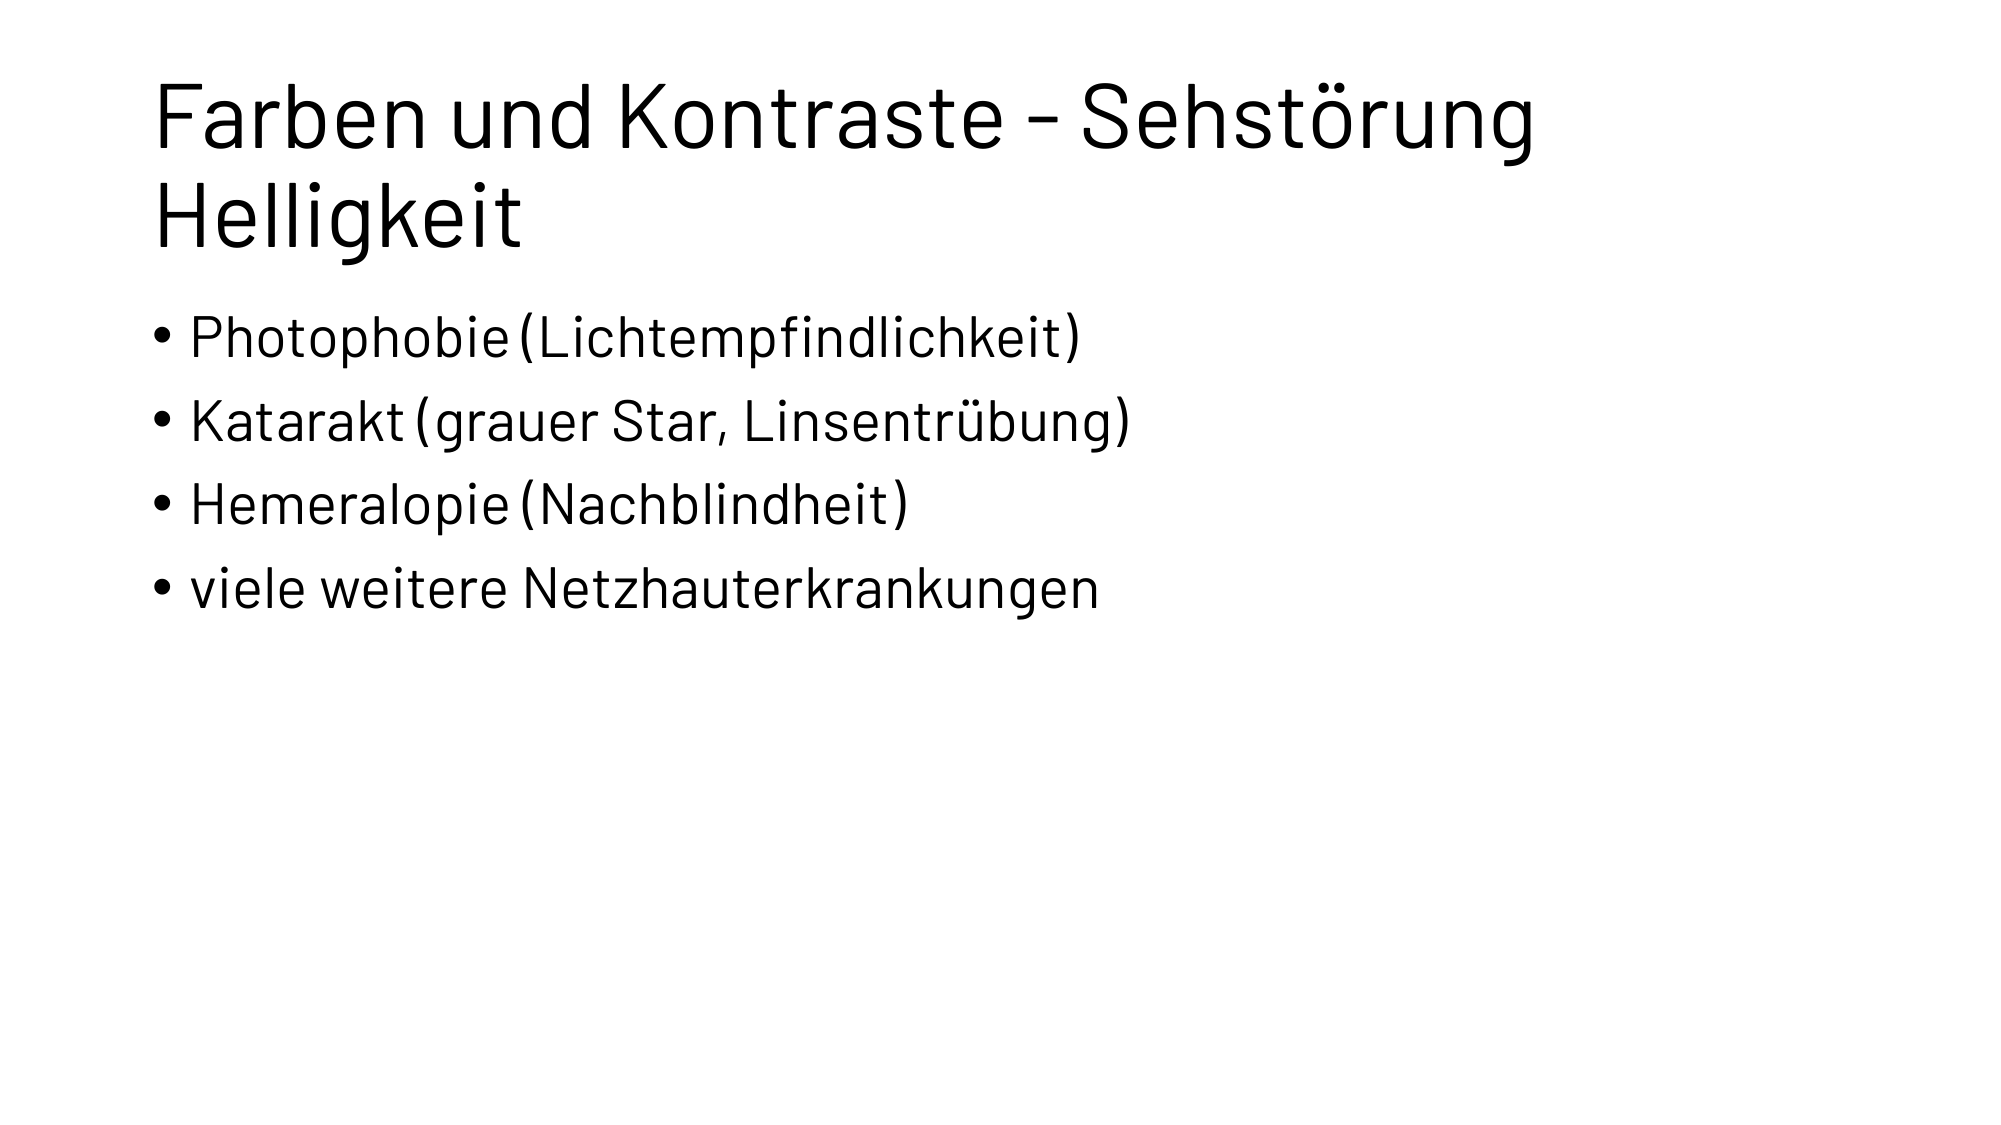

# Farben und Kontraste - Sehstörung Helligkeit
Photophobie (Lichtempfindlichkeit)
Katarakt (grauer Star, Linsentrübung)
Hemeralopie (Nachblindheit)
viele weitere Netzhauterkrankungen